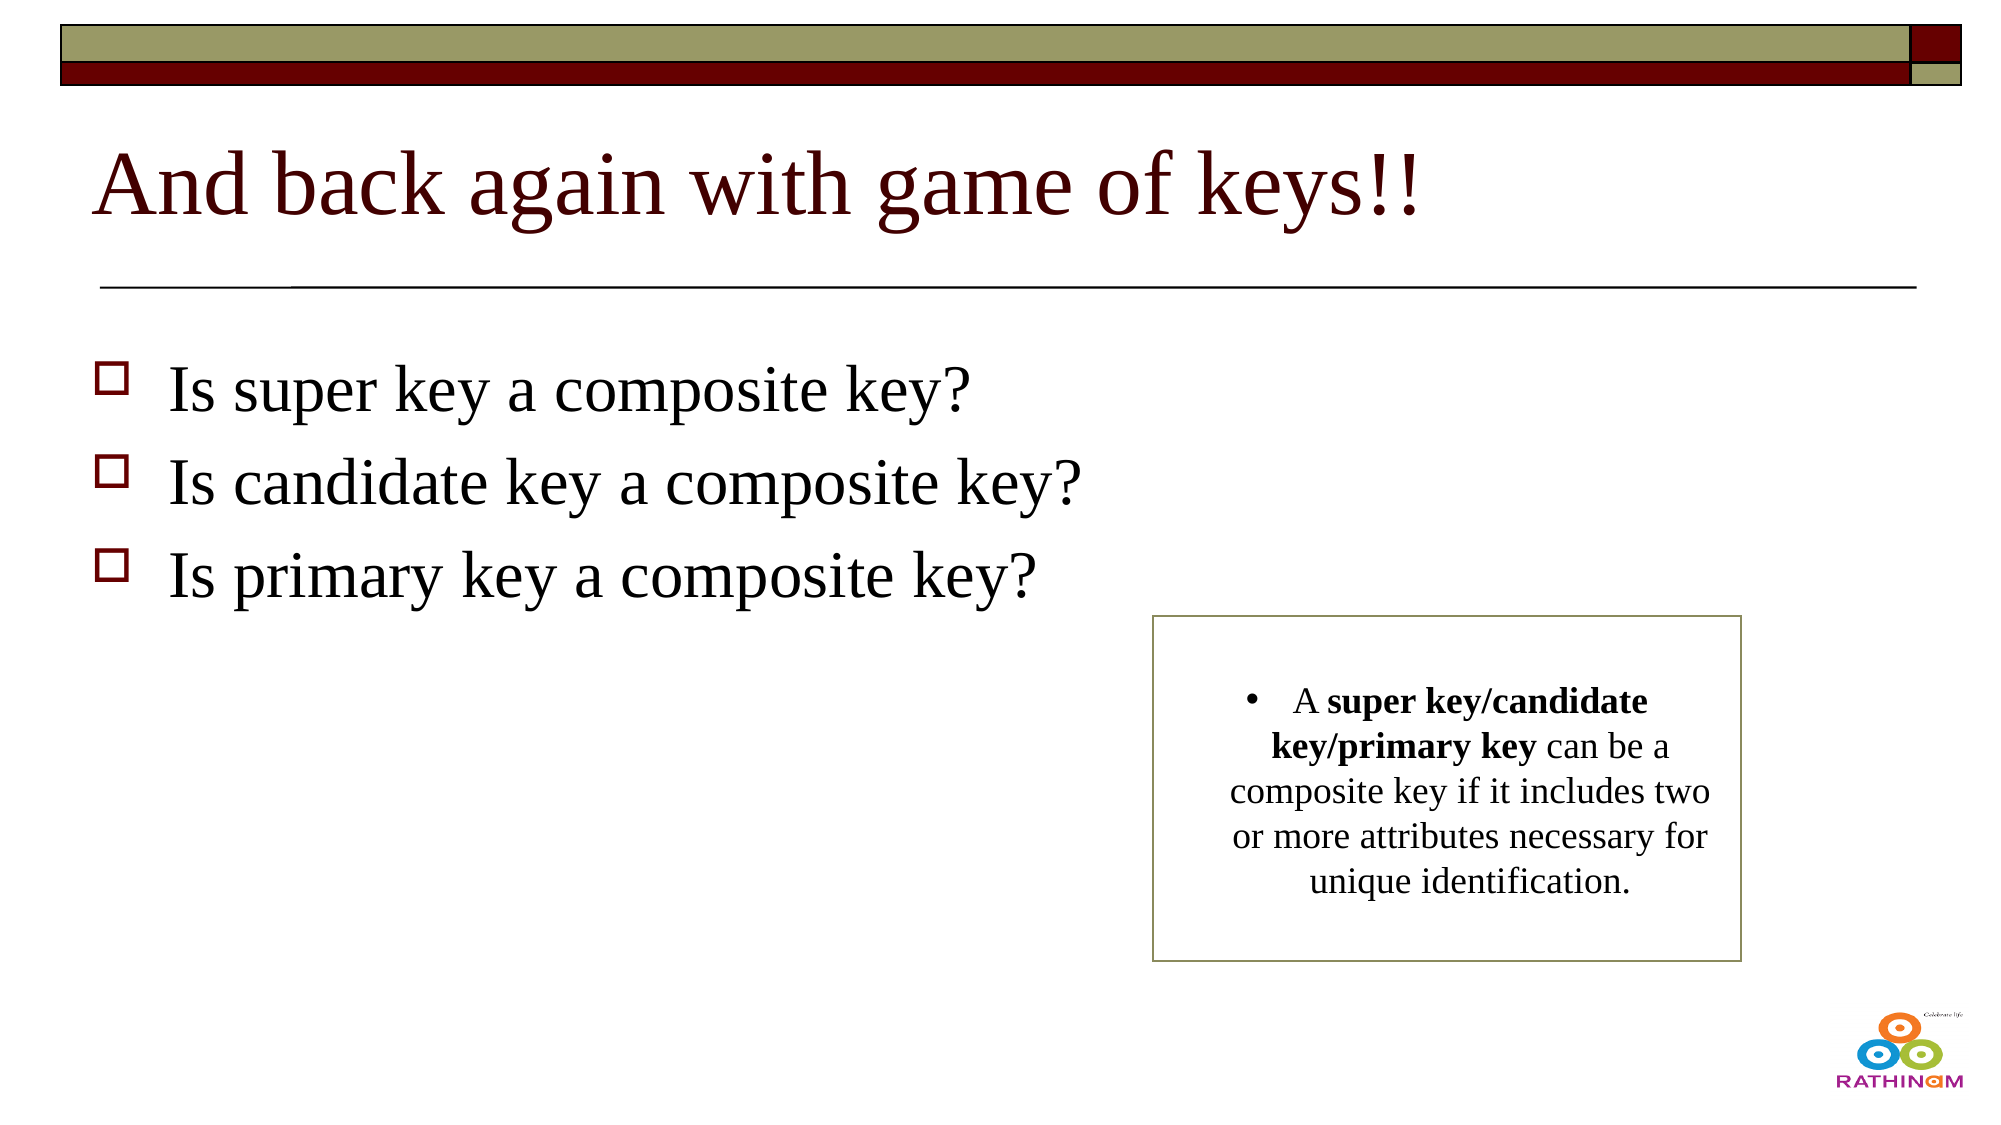

# And back again with game of keys!!
Is super key a composite key?
Is candidate key a composite key?
Is primary key a composite key?

A super key/candidate key/primary key can be a composite key if it includes two or more attributes necessary for unique identification.